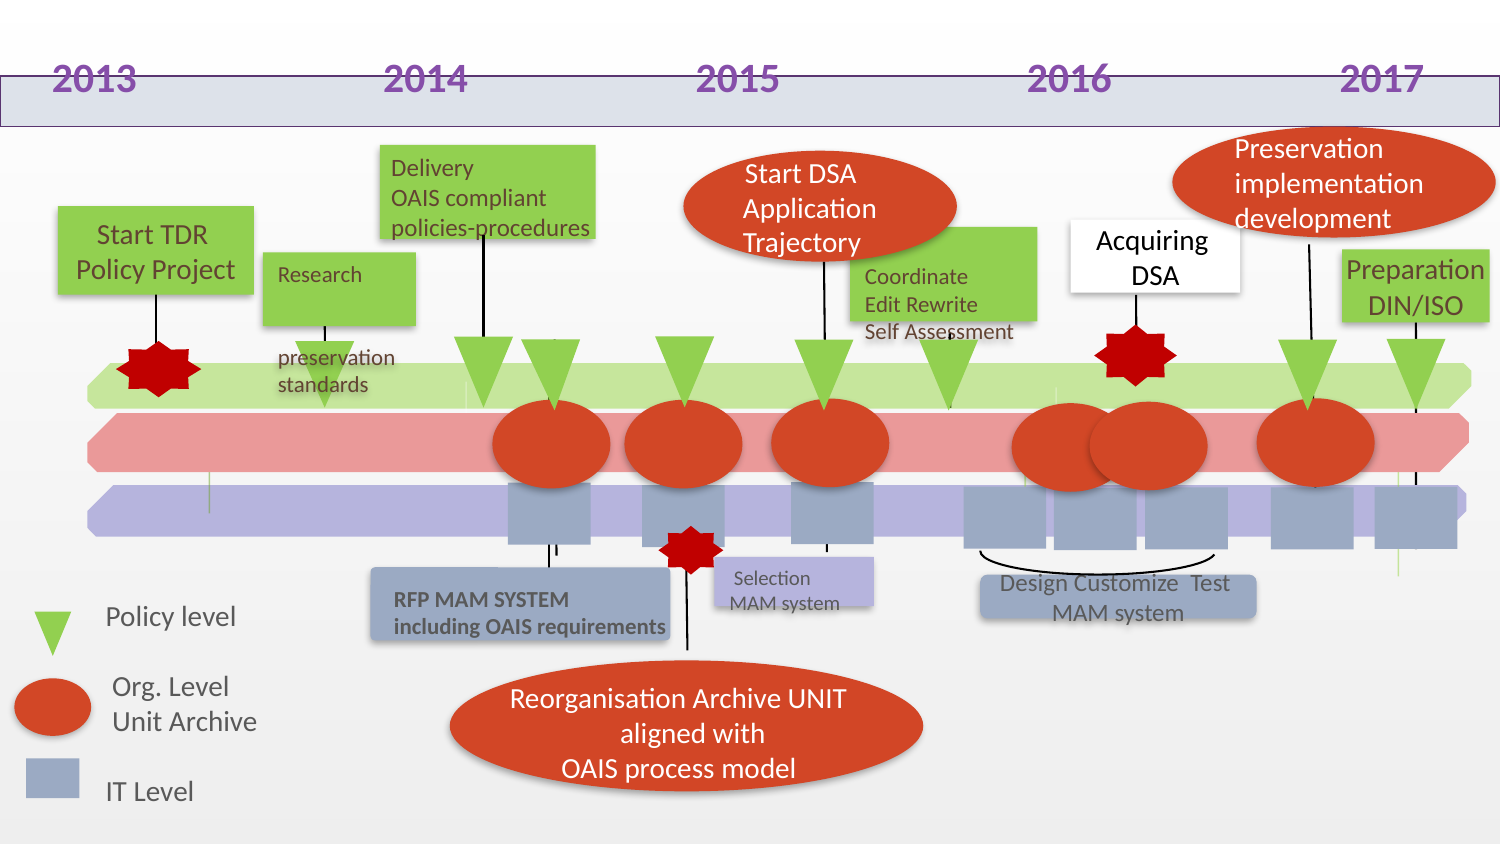

Start DSA
     Application
     Trajectory
        2013                          2014                        2015                          2016                        2017
Preservation implementation
development

                 Delivery
                 OAIS compliant
                 policies-procedures

Start TDR
Policy Project
Acquiring
DSA
C
Coordinate
Edit Rewrite
Self Assessment
Preparation
DIN/ISO
Research
preservation
standards

 Selection
MAM system

  RFP MAM SYSTEM
  including OAIS requirements
Design Customize  Test
MAM system
Policy level

 Org. Level
 Unit Archive

IT Level

     Reorganisation Archive UNIT
                     aligned with
            OAIS process model